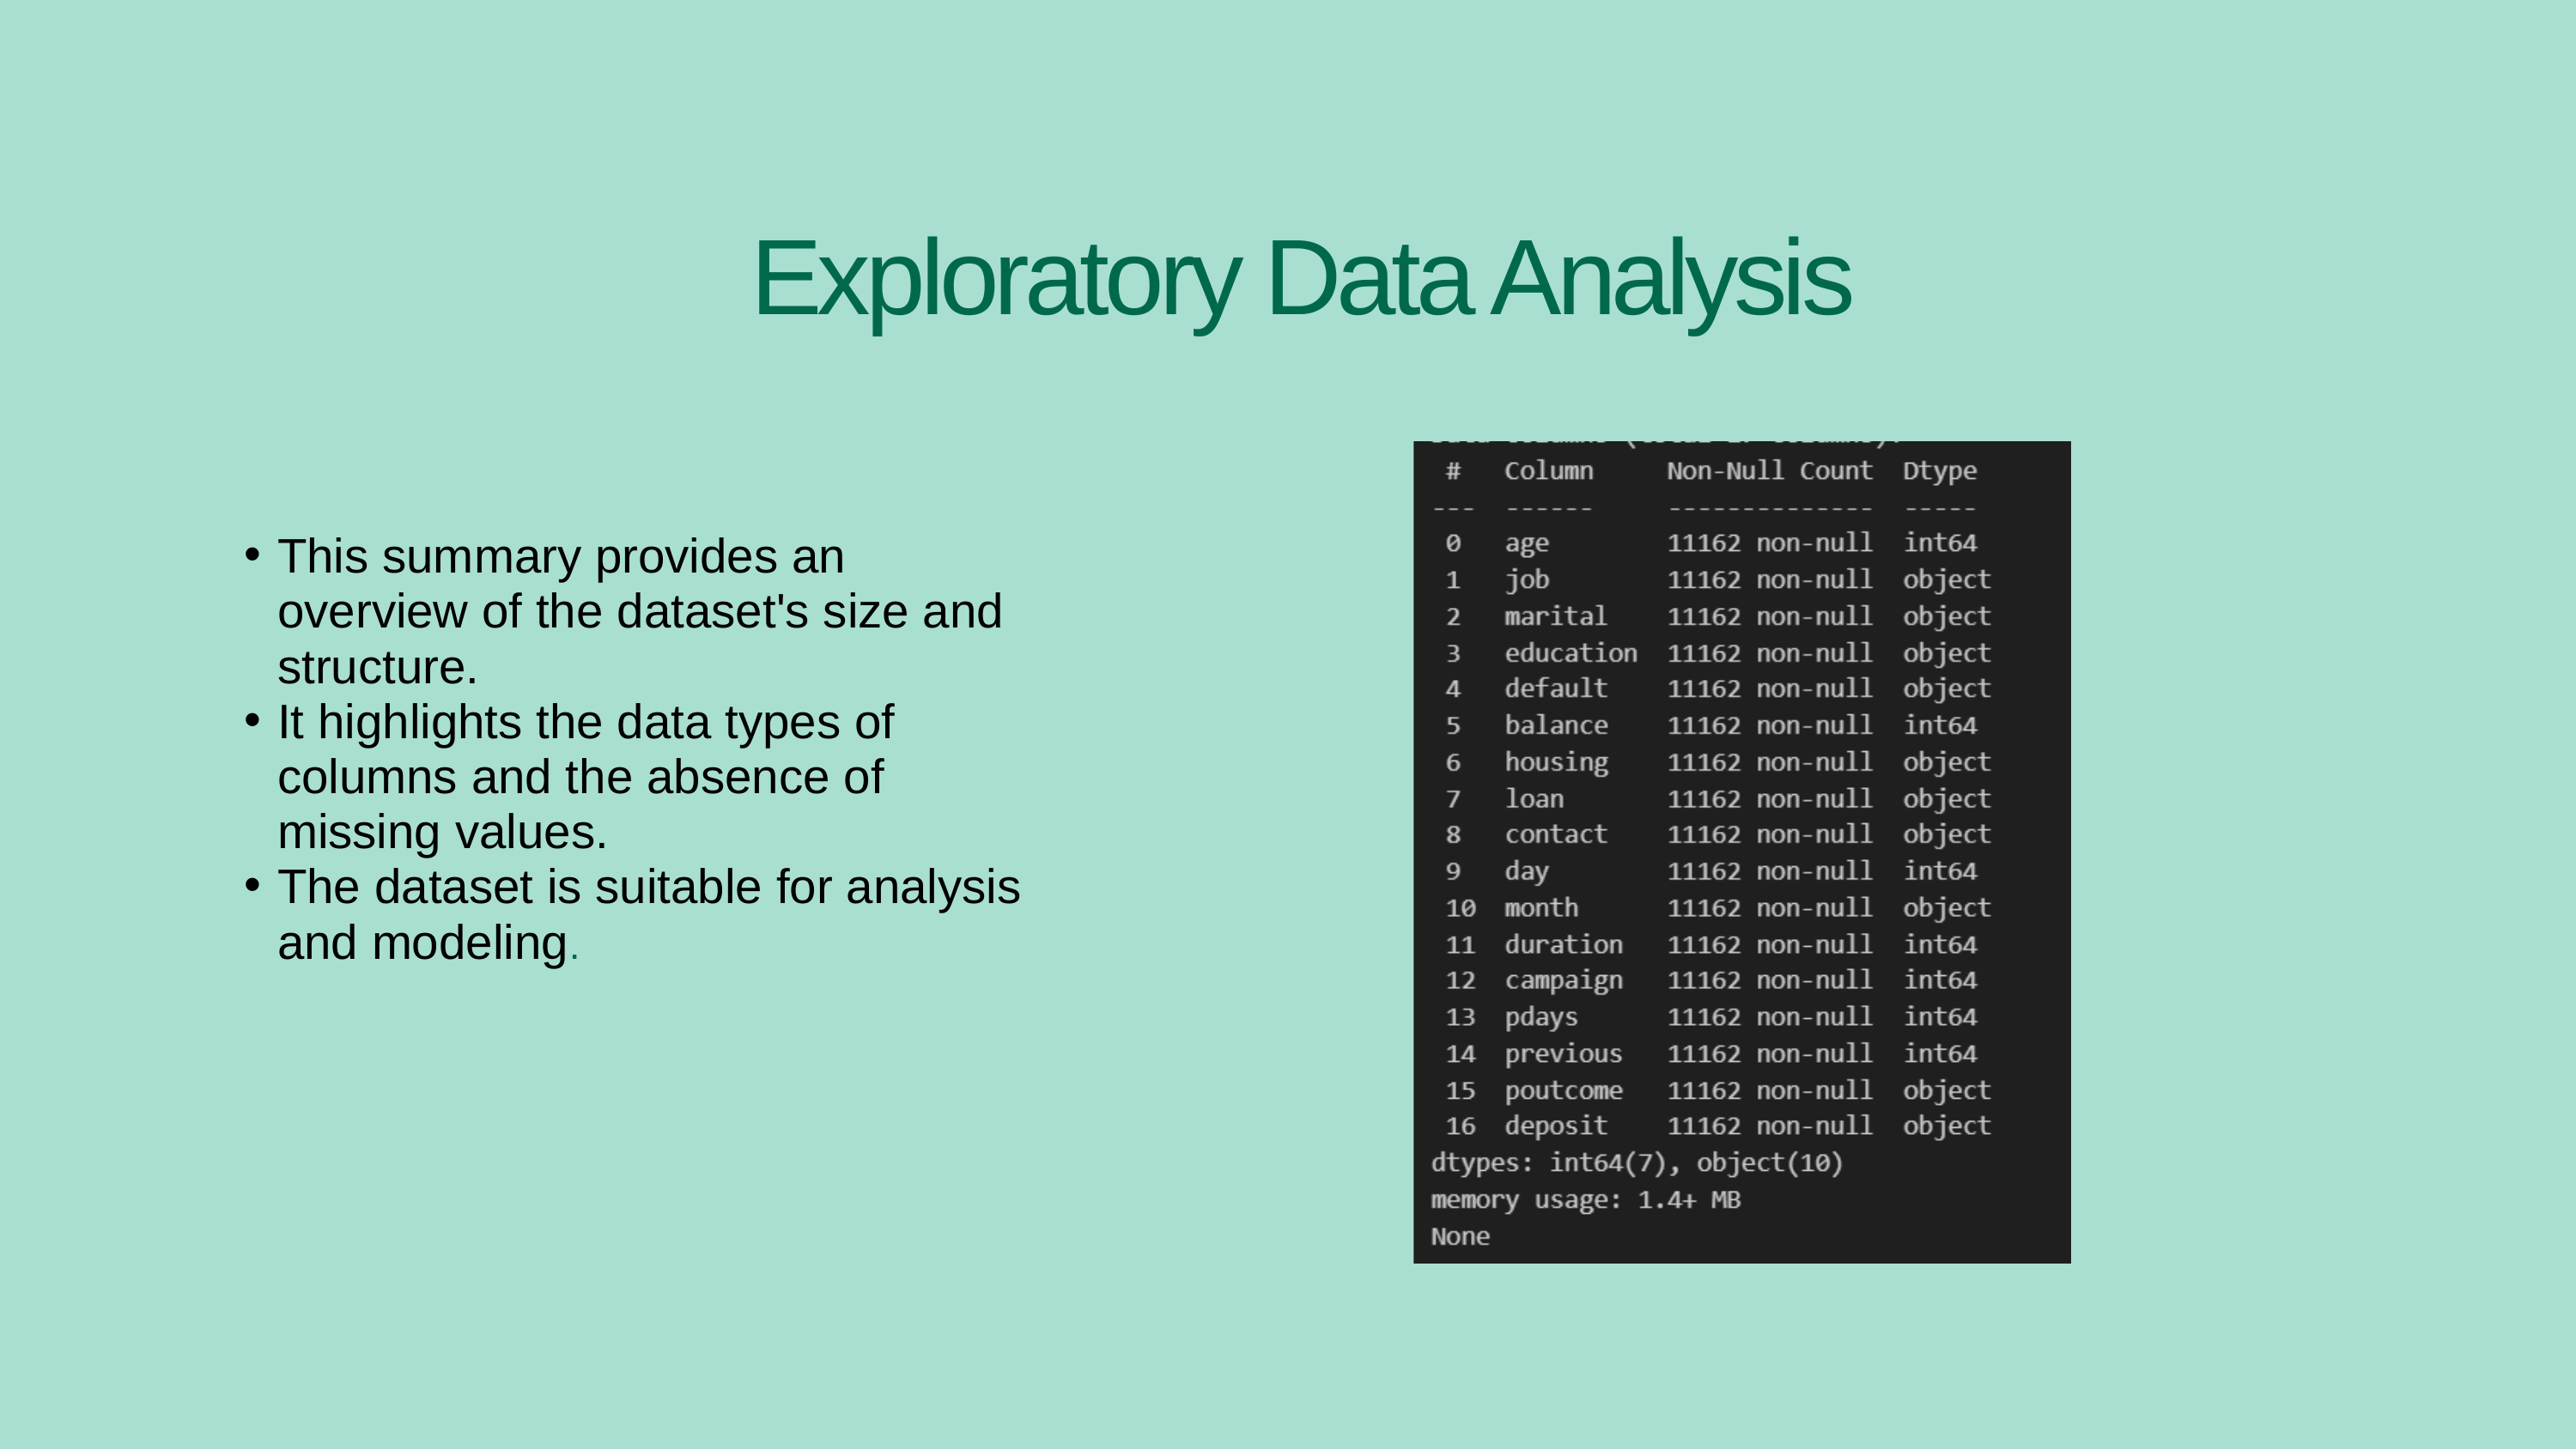

Exploratory Data Analysis

This summary provides an overview of the dataset's size and structure.
It highlights the data types of columns and the absence of missing values.
The dataset is suitable for analysis and modeling.